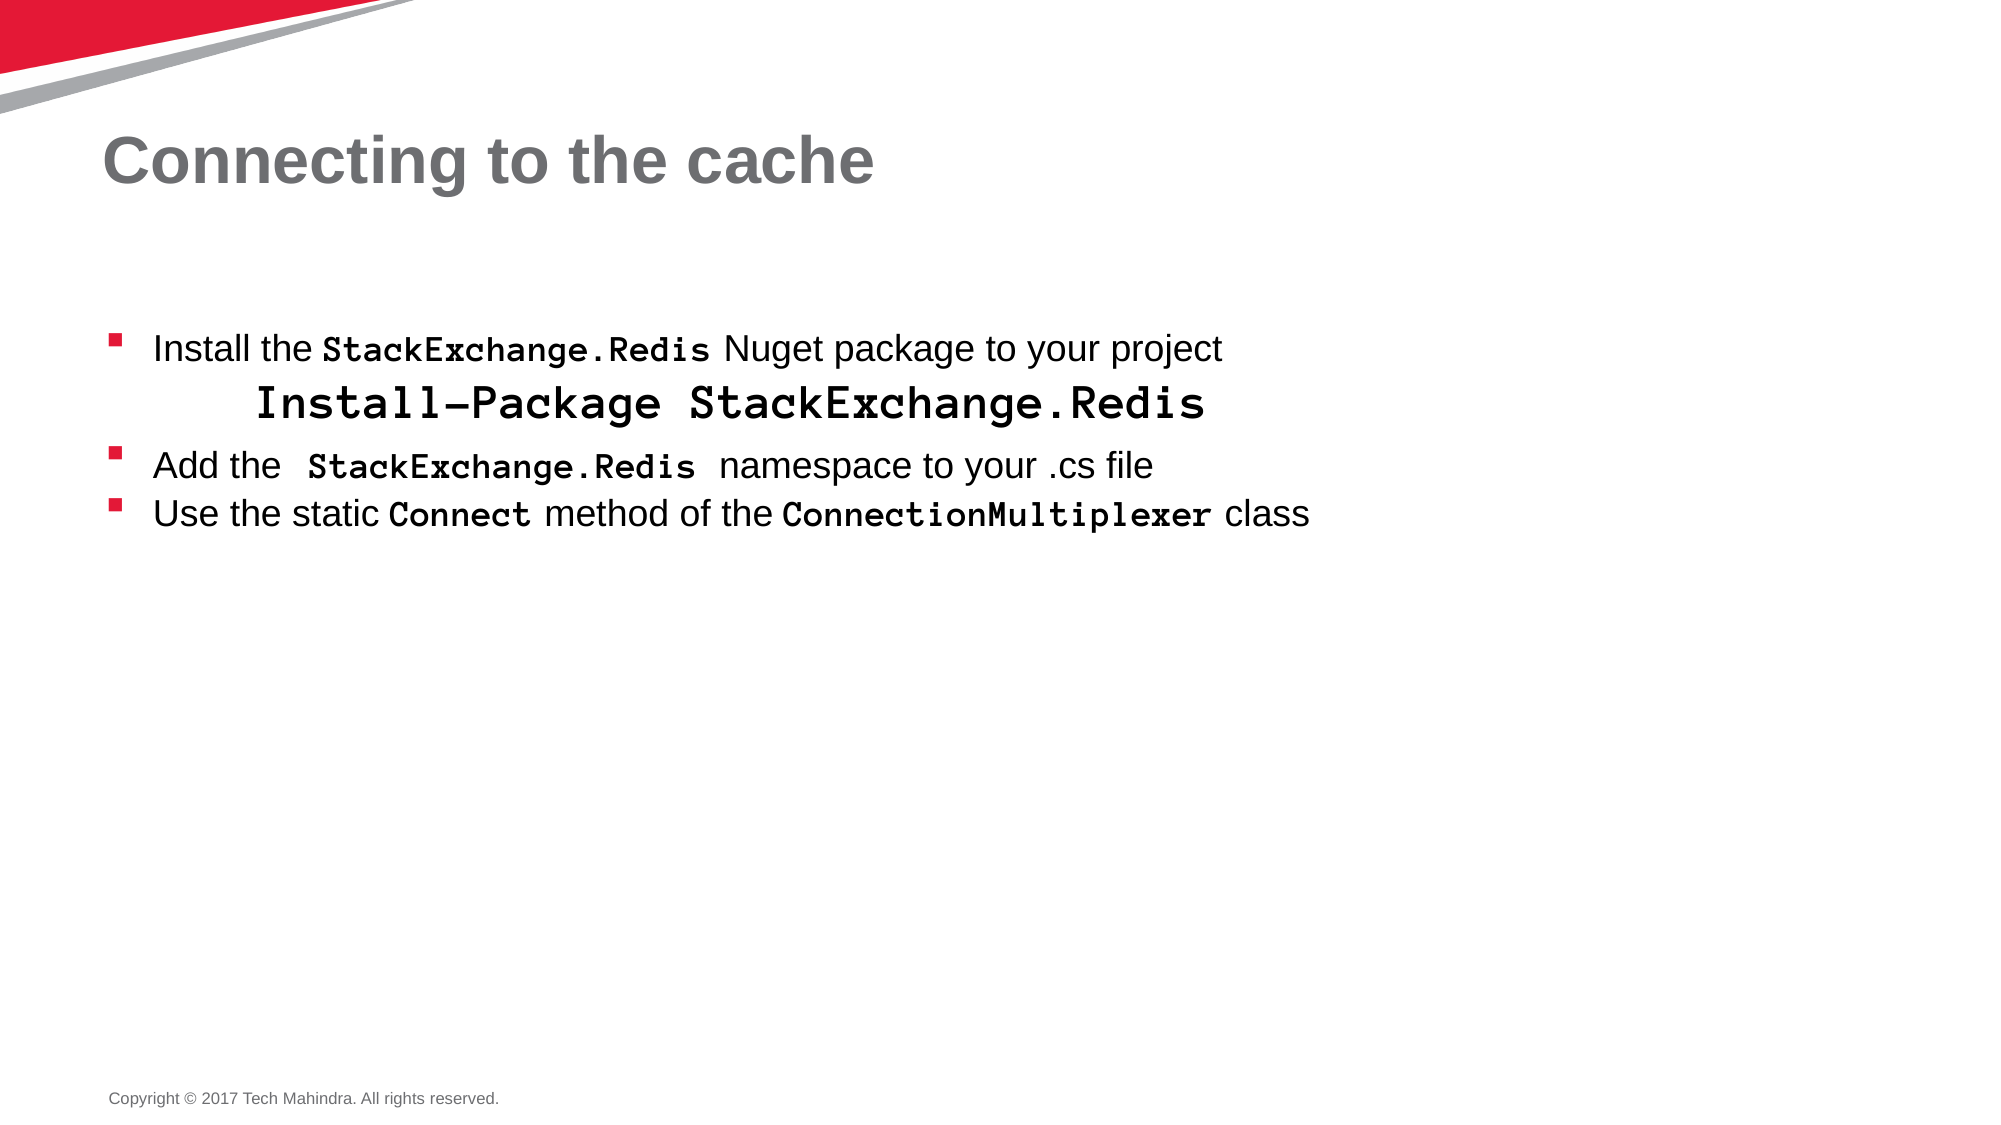

# Connecting to the cache
Install the StackExchange.Redis Nuget package to your project
	Install-Package StackExchange.Redis
Add the StackExchange.Redis namespace to your .cs file
Use the static Connect method of the ConnectionMultiplexer class